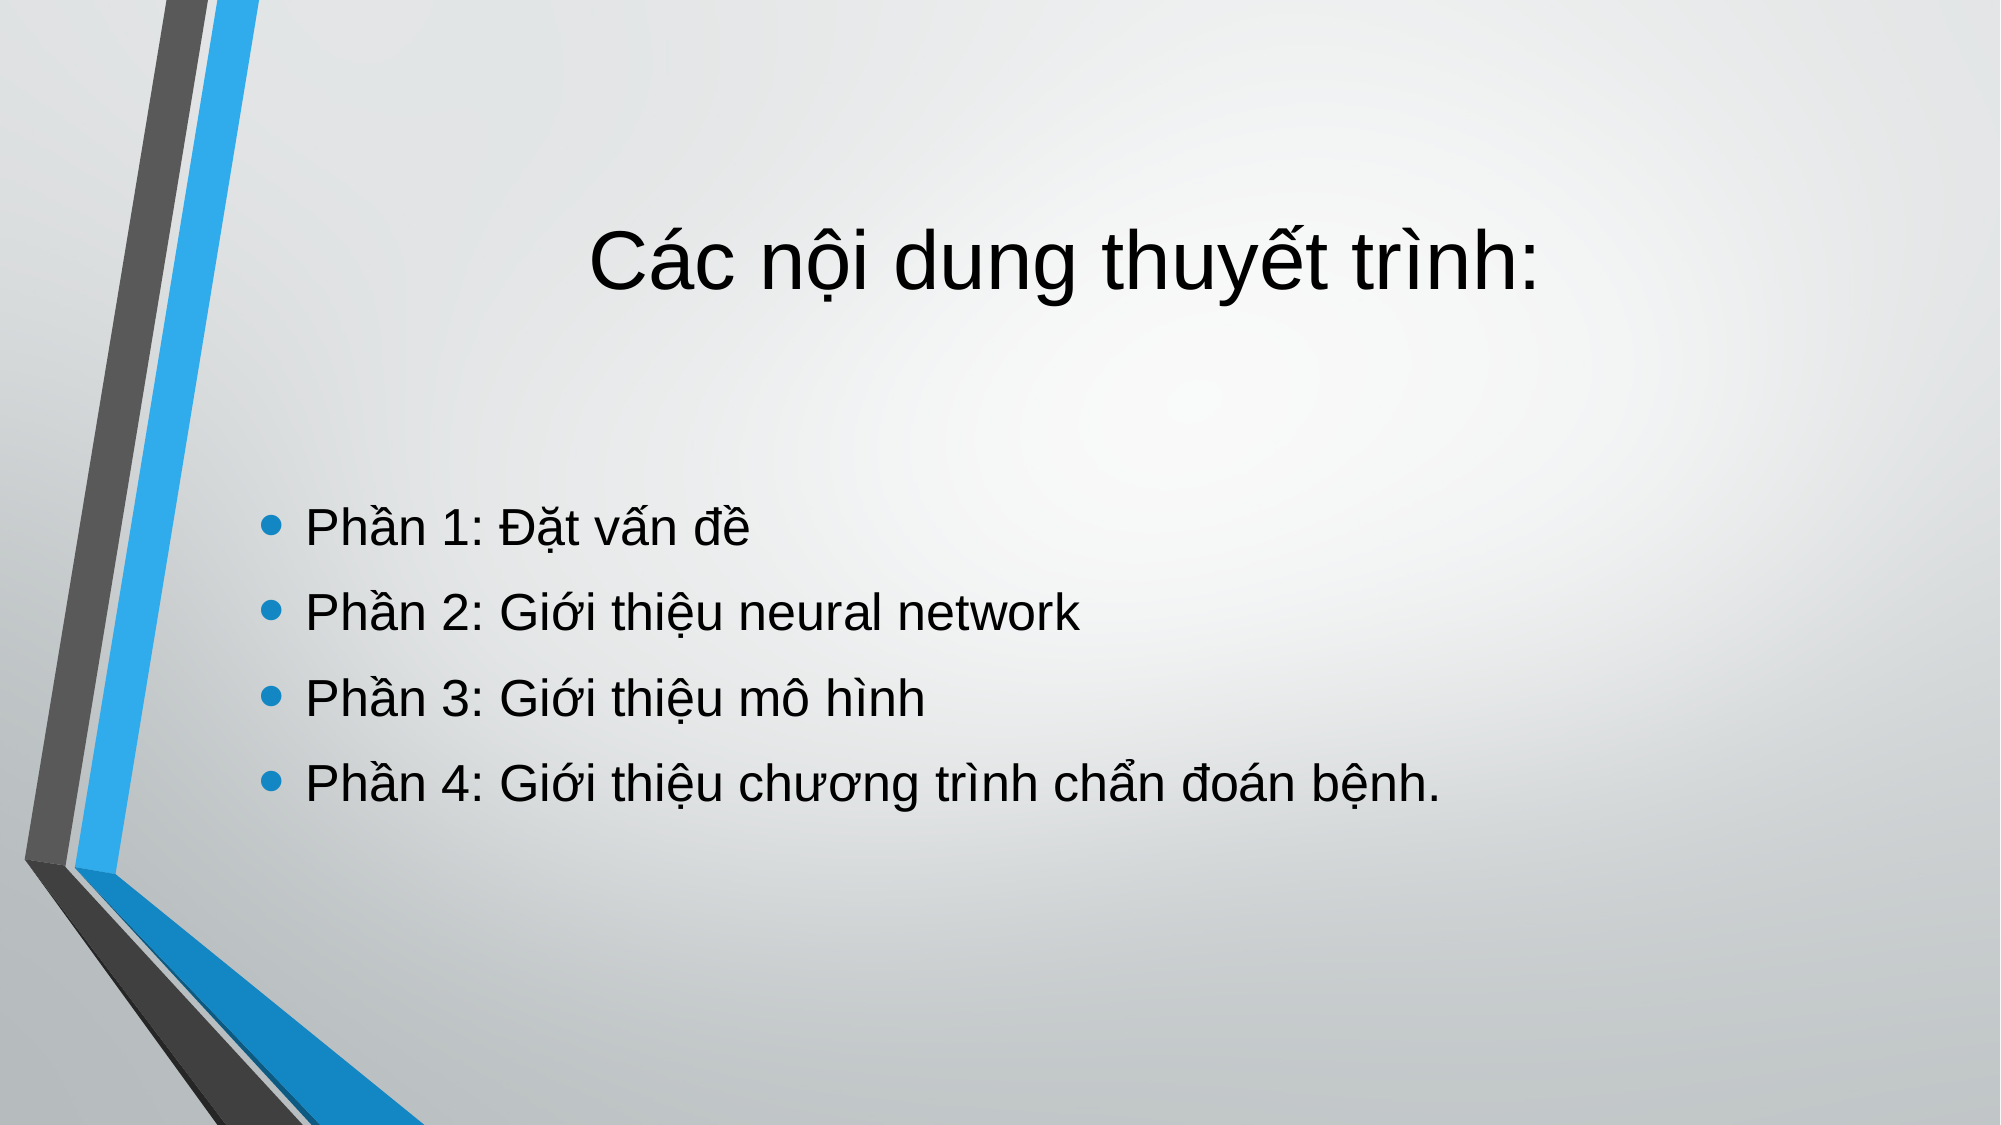

# Các nội dung thuyết trình:
Phần 1: Đặt vấn đề
Phần 2: Giới thiệu neural network
Phần 3: Giới thiệu mô hình
Phần 4: Giới thiệu chương trình chẩn đoán bệnh.